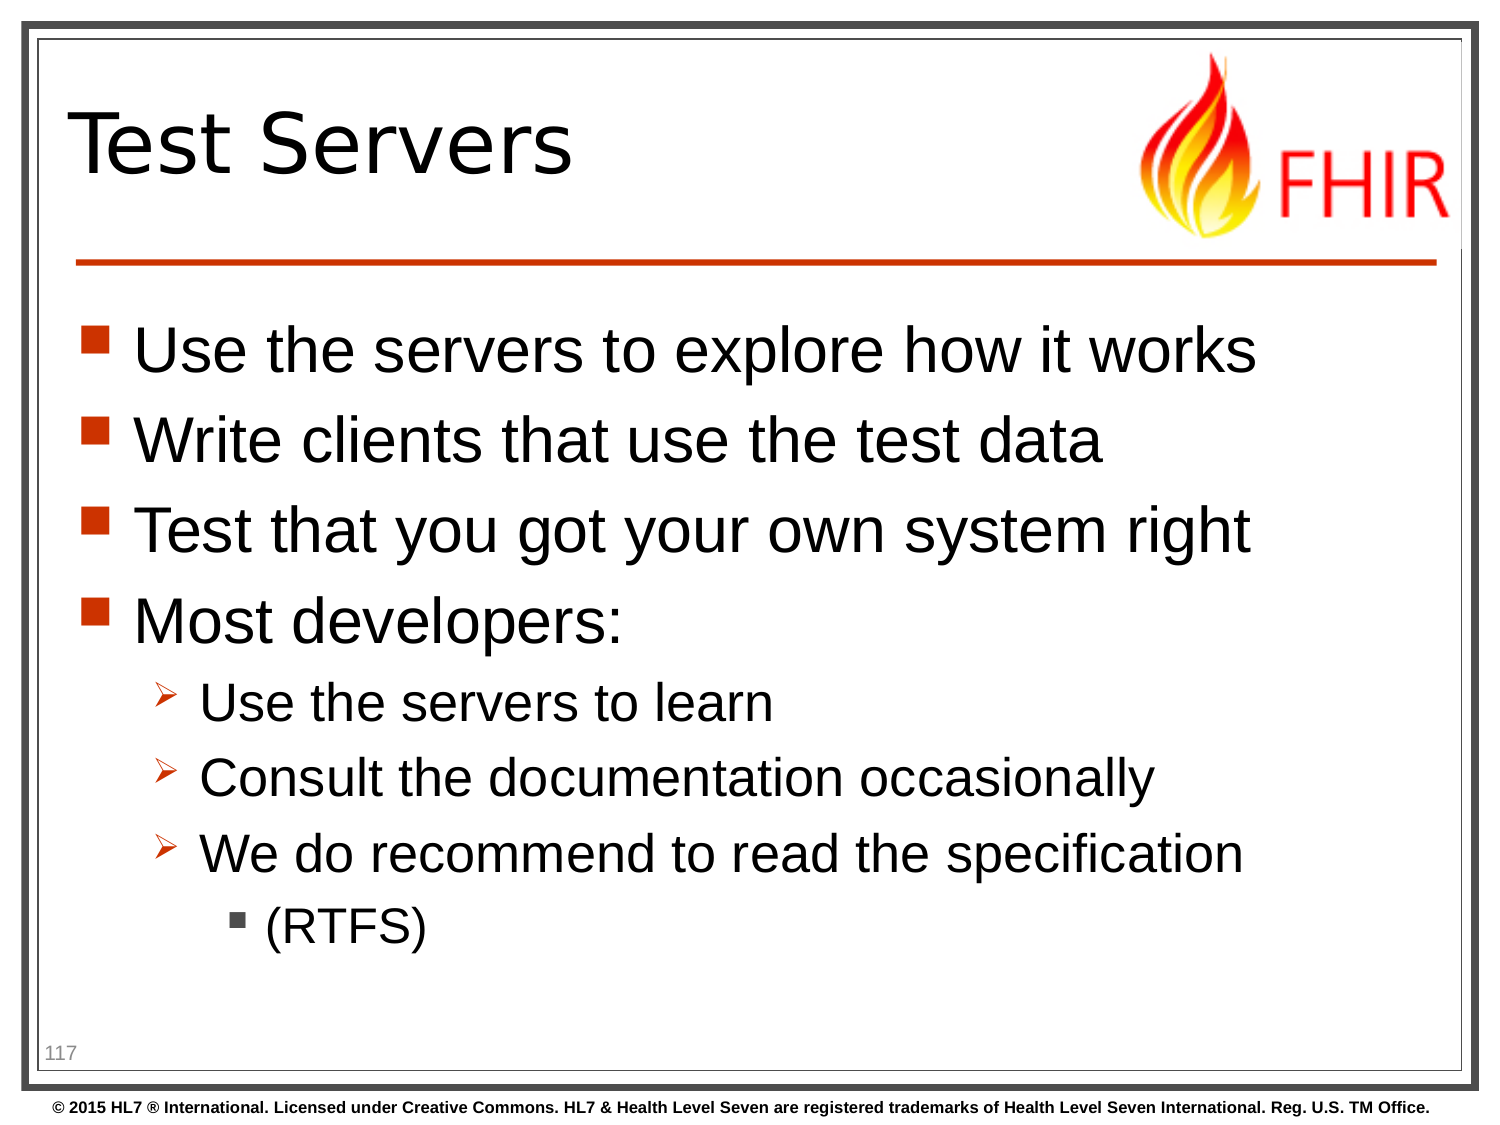

# Test Servers
Use the servers to explore how it works
Write clients that use the test data
Test that you got your own system right
Most developers:
Use the servers to learn
Consult the documentation occasionally
We do recommend to read the specification
(RTFS)

117